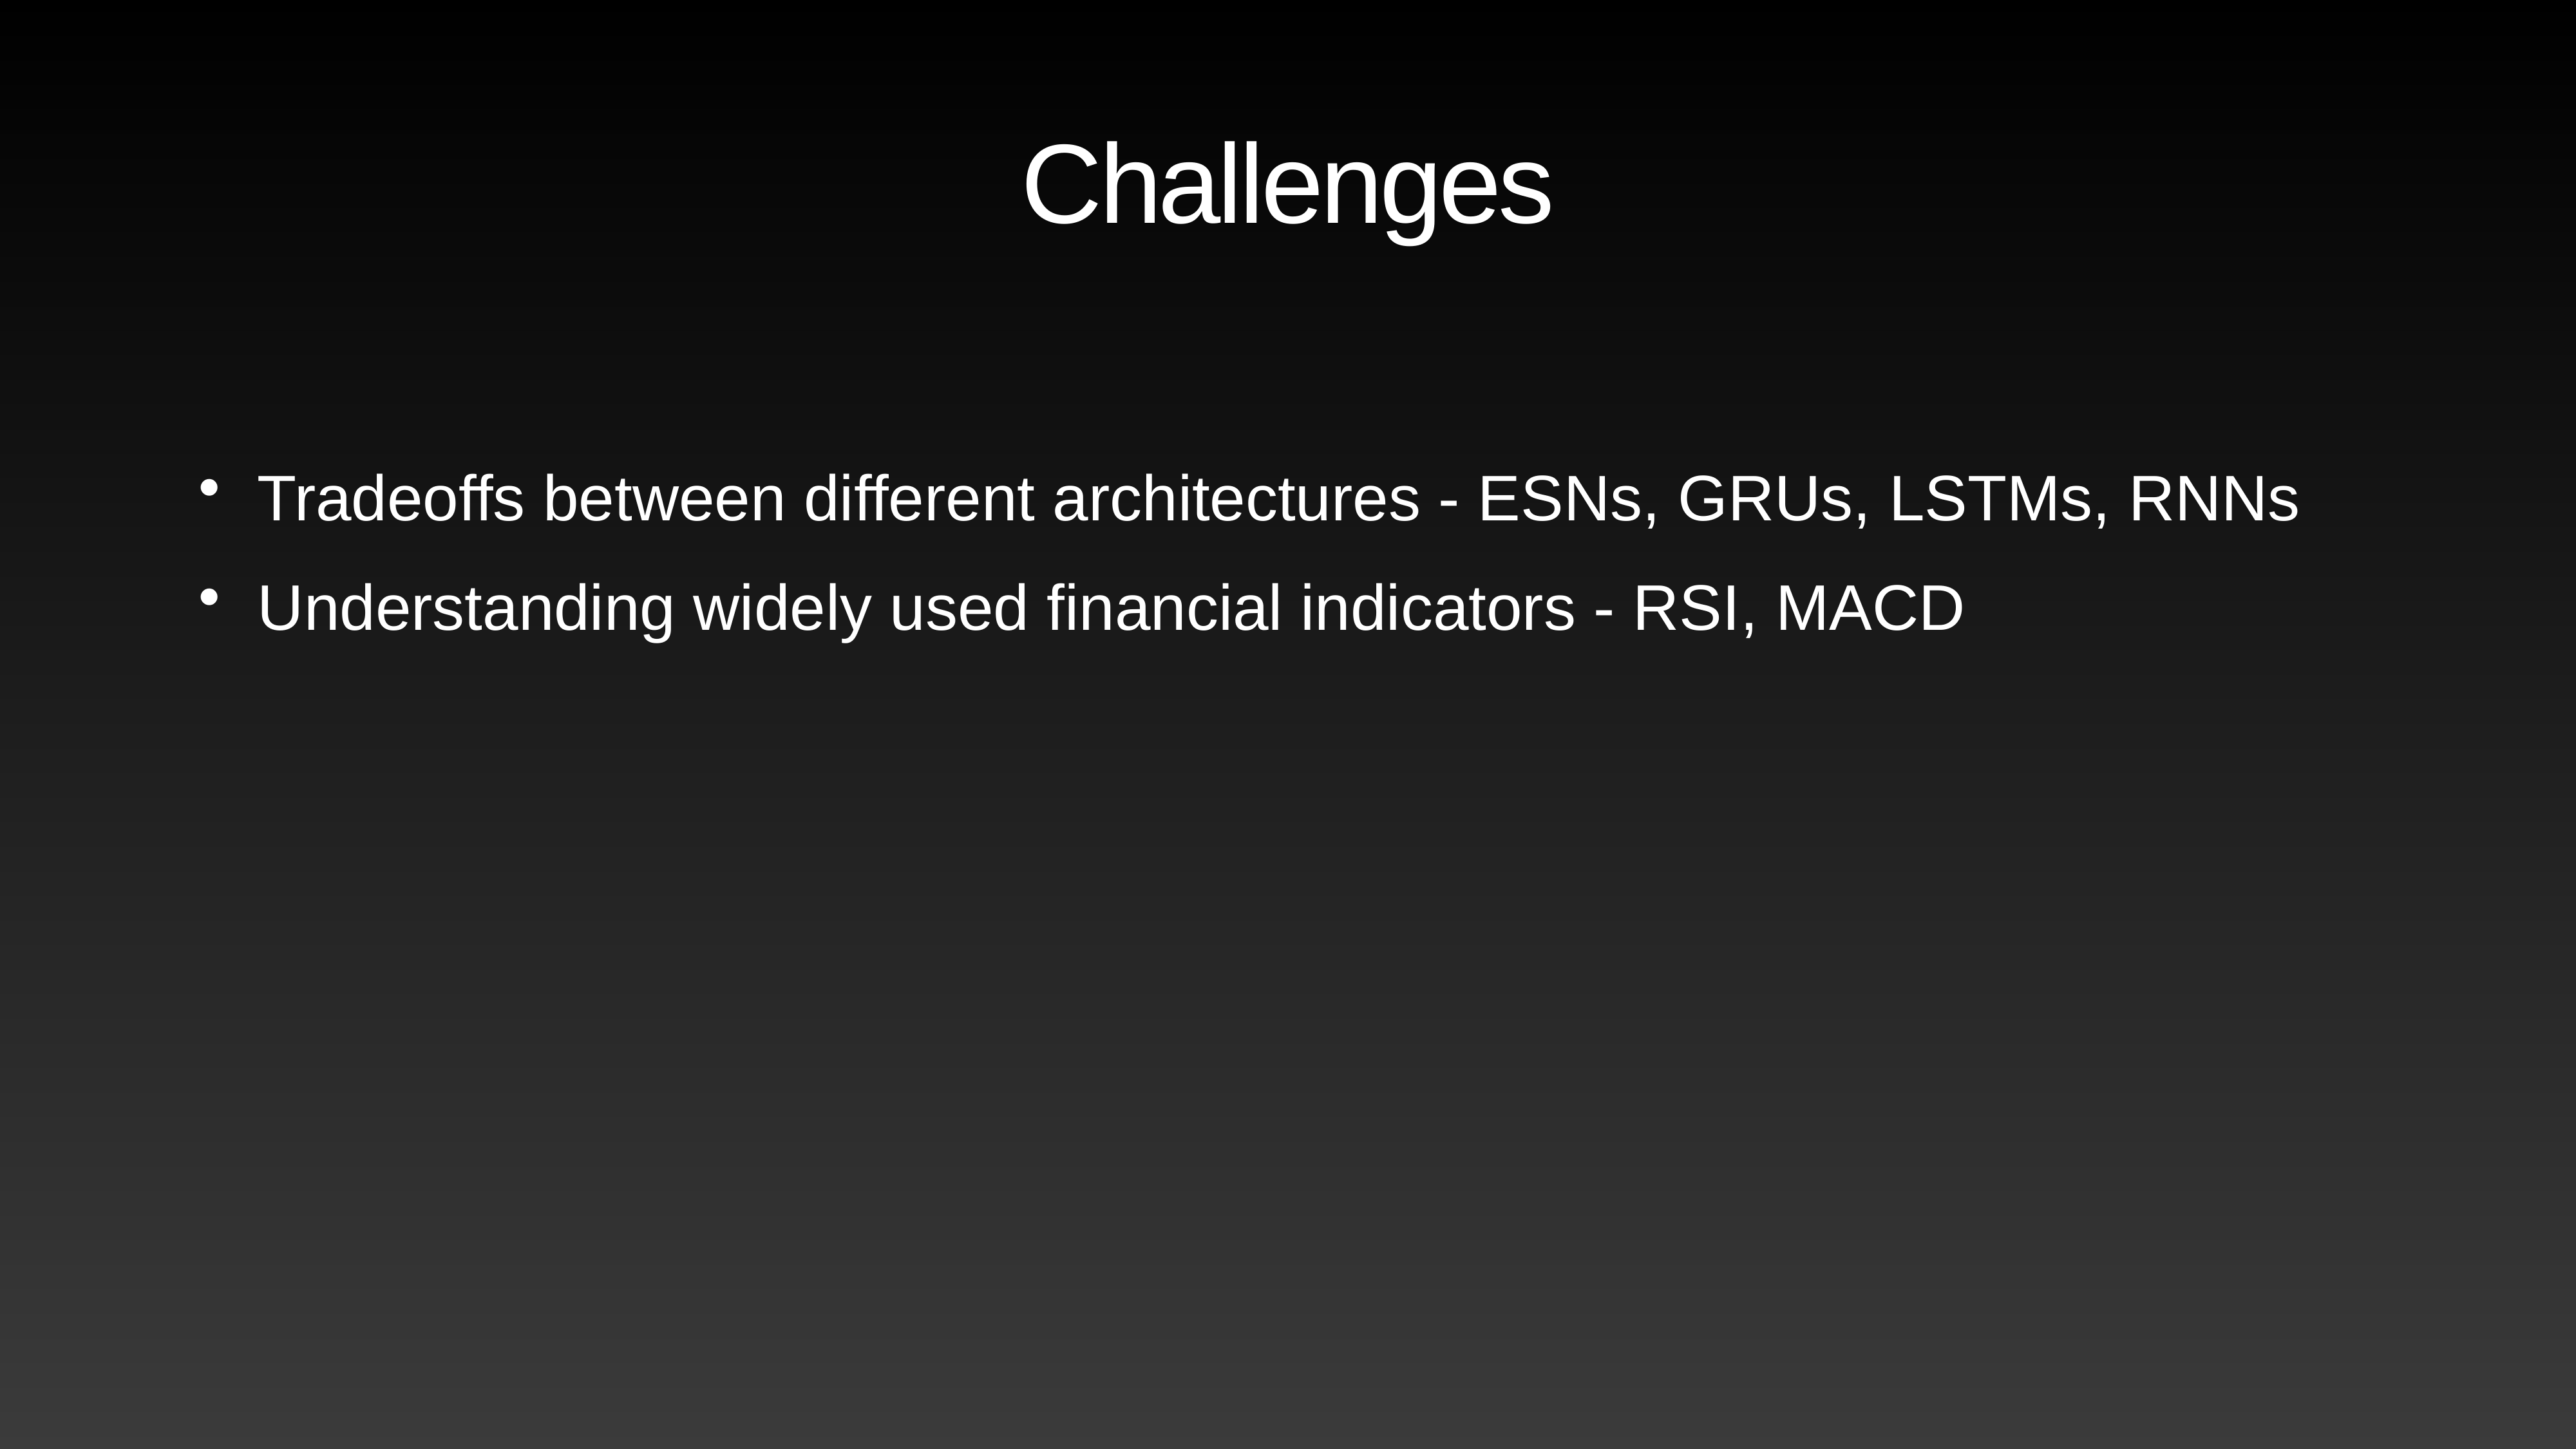

# Challenges
Tradeoffs between different architectures - ESNs, GRUs, LSTMs, RNNs
Understanding widely used financial indicators - RSI, MACD